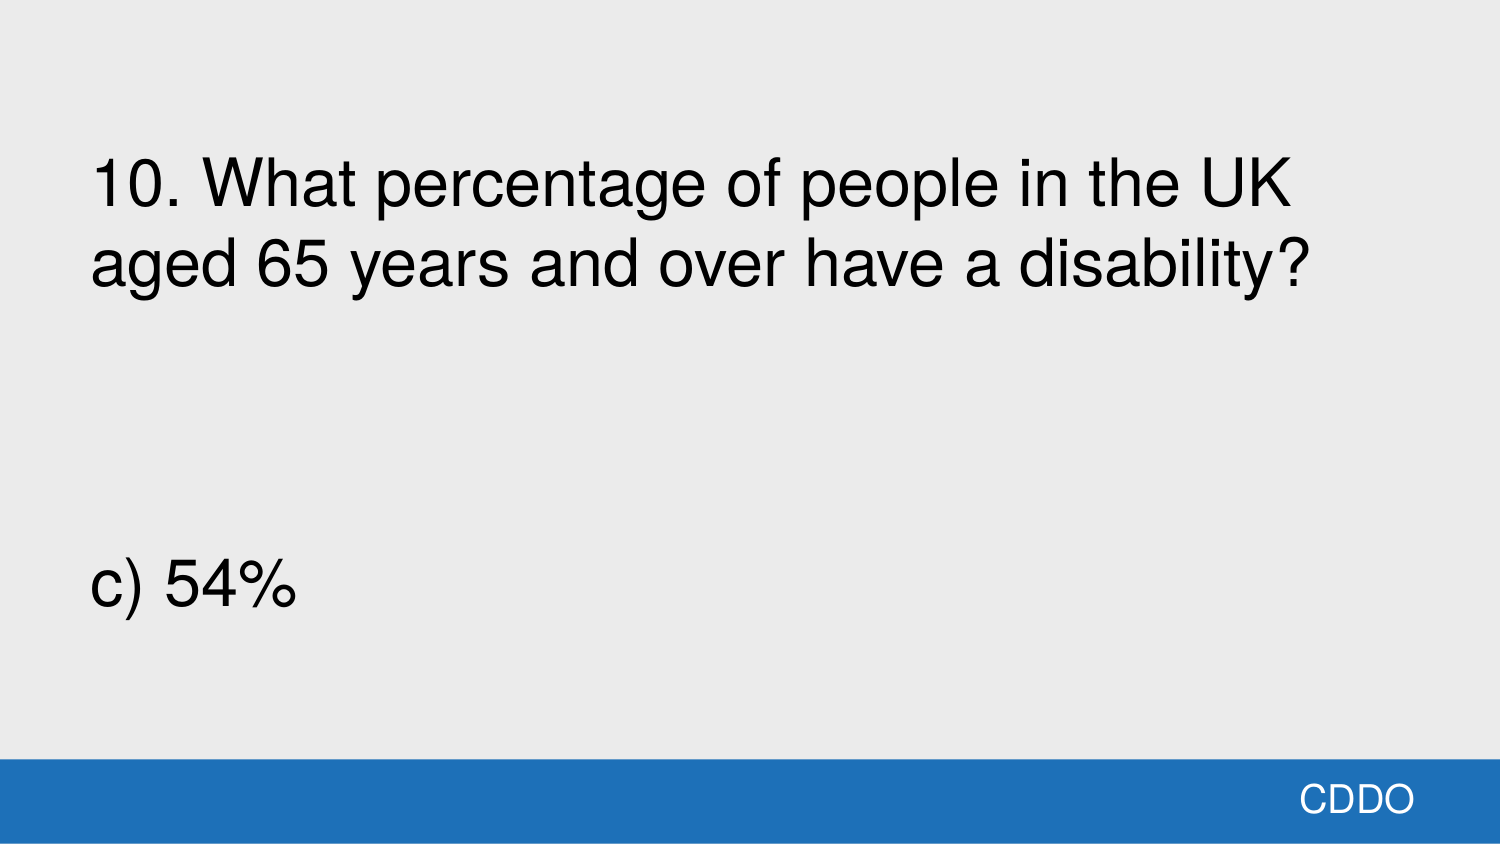

10. What percentage of people in the UK
aged 65 years and over have a disability?

c) 54%